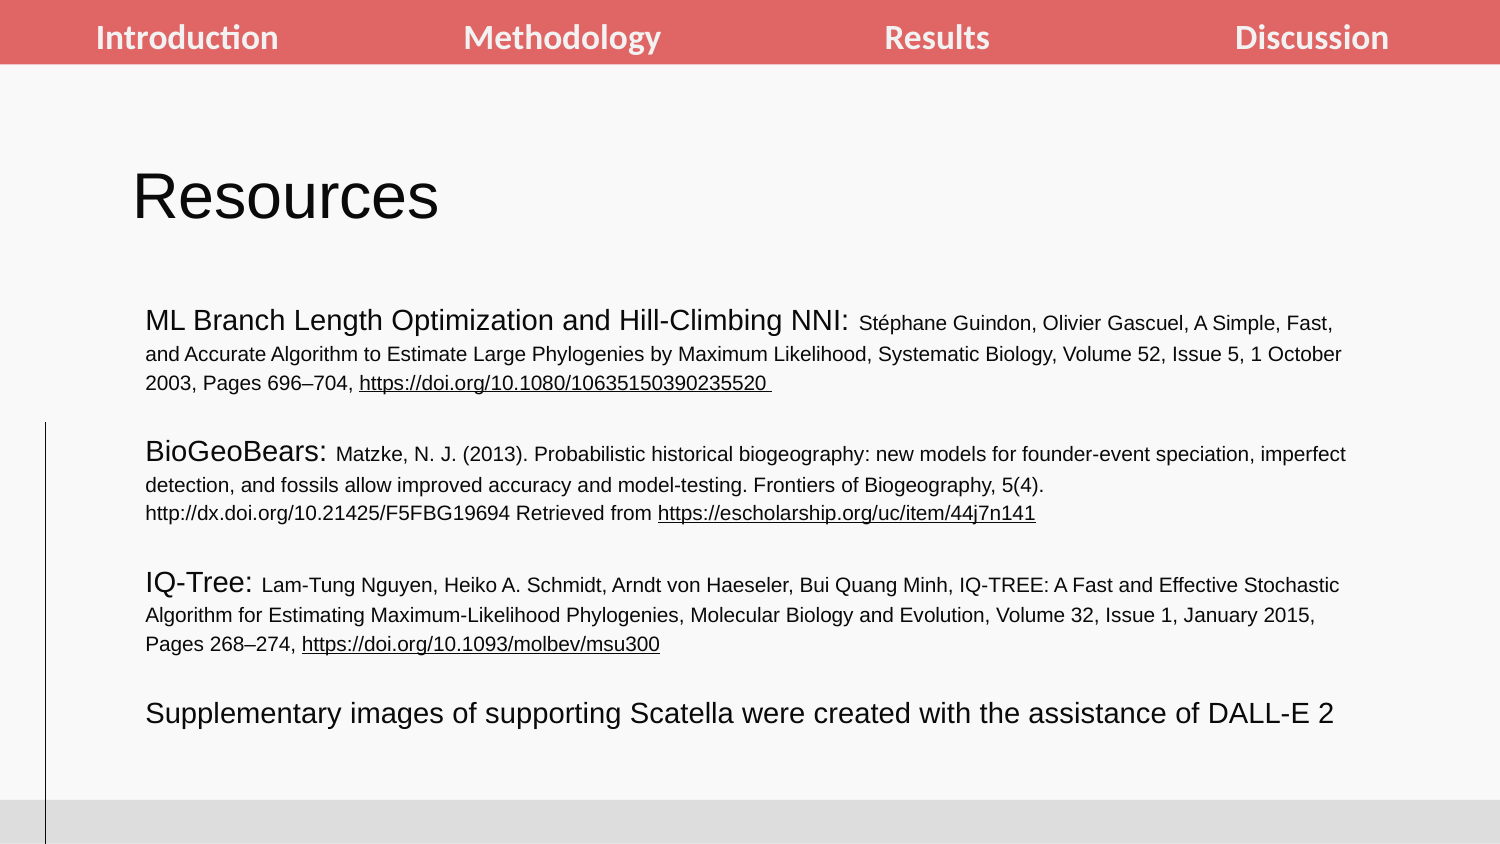

Introduction
Methodology
Results
Discussion
# Resources
ML Branch Length Optimization and Hill-Climbing NNI: Stéphane Guindon, Olivier Gascuel, A Simple, Fast, and Accurate Algorithm to Estimate Large Phylogenies by Maximum Likelihood, Systematic Biology, Volume 52, Issue 5, 1 October 2003, Pages 696–704, https://doi.org/10.1080/10635150390235520
BioGeoBears: Matzke, N. J. (2013). Probabilistic historical biogeography: new models for founder-event speciation, imperfect detection, and fossils allow improved accuracy and model-testing. Frontiers of Biogeography, 5(4). http://dx.doi.org/10.21425/F5FBG19694 Retrieved from https://escholarship.org/uc/item/44j7n141
IQ-Tree: Lam-Tung Nguyen, Heiko A. Schmidt, Arndt von Haeseler, Bui Quang Minh, IQ-TREE: A Fast and Effective Stochastic Algorithm for Estimating Maximum-Likelihood Phylogenies, Molecular Biology and Evolution, Volume 32, Issue 1, January 2015, Pages 268–274, https://doi.org/10.1093/molbev/msu300
Supplementary images of supporting Scatella were created with the assistance of DALL-E 2